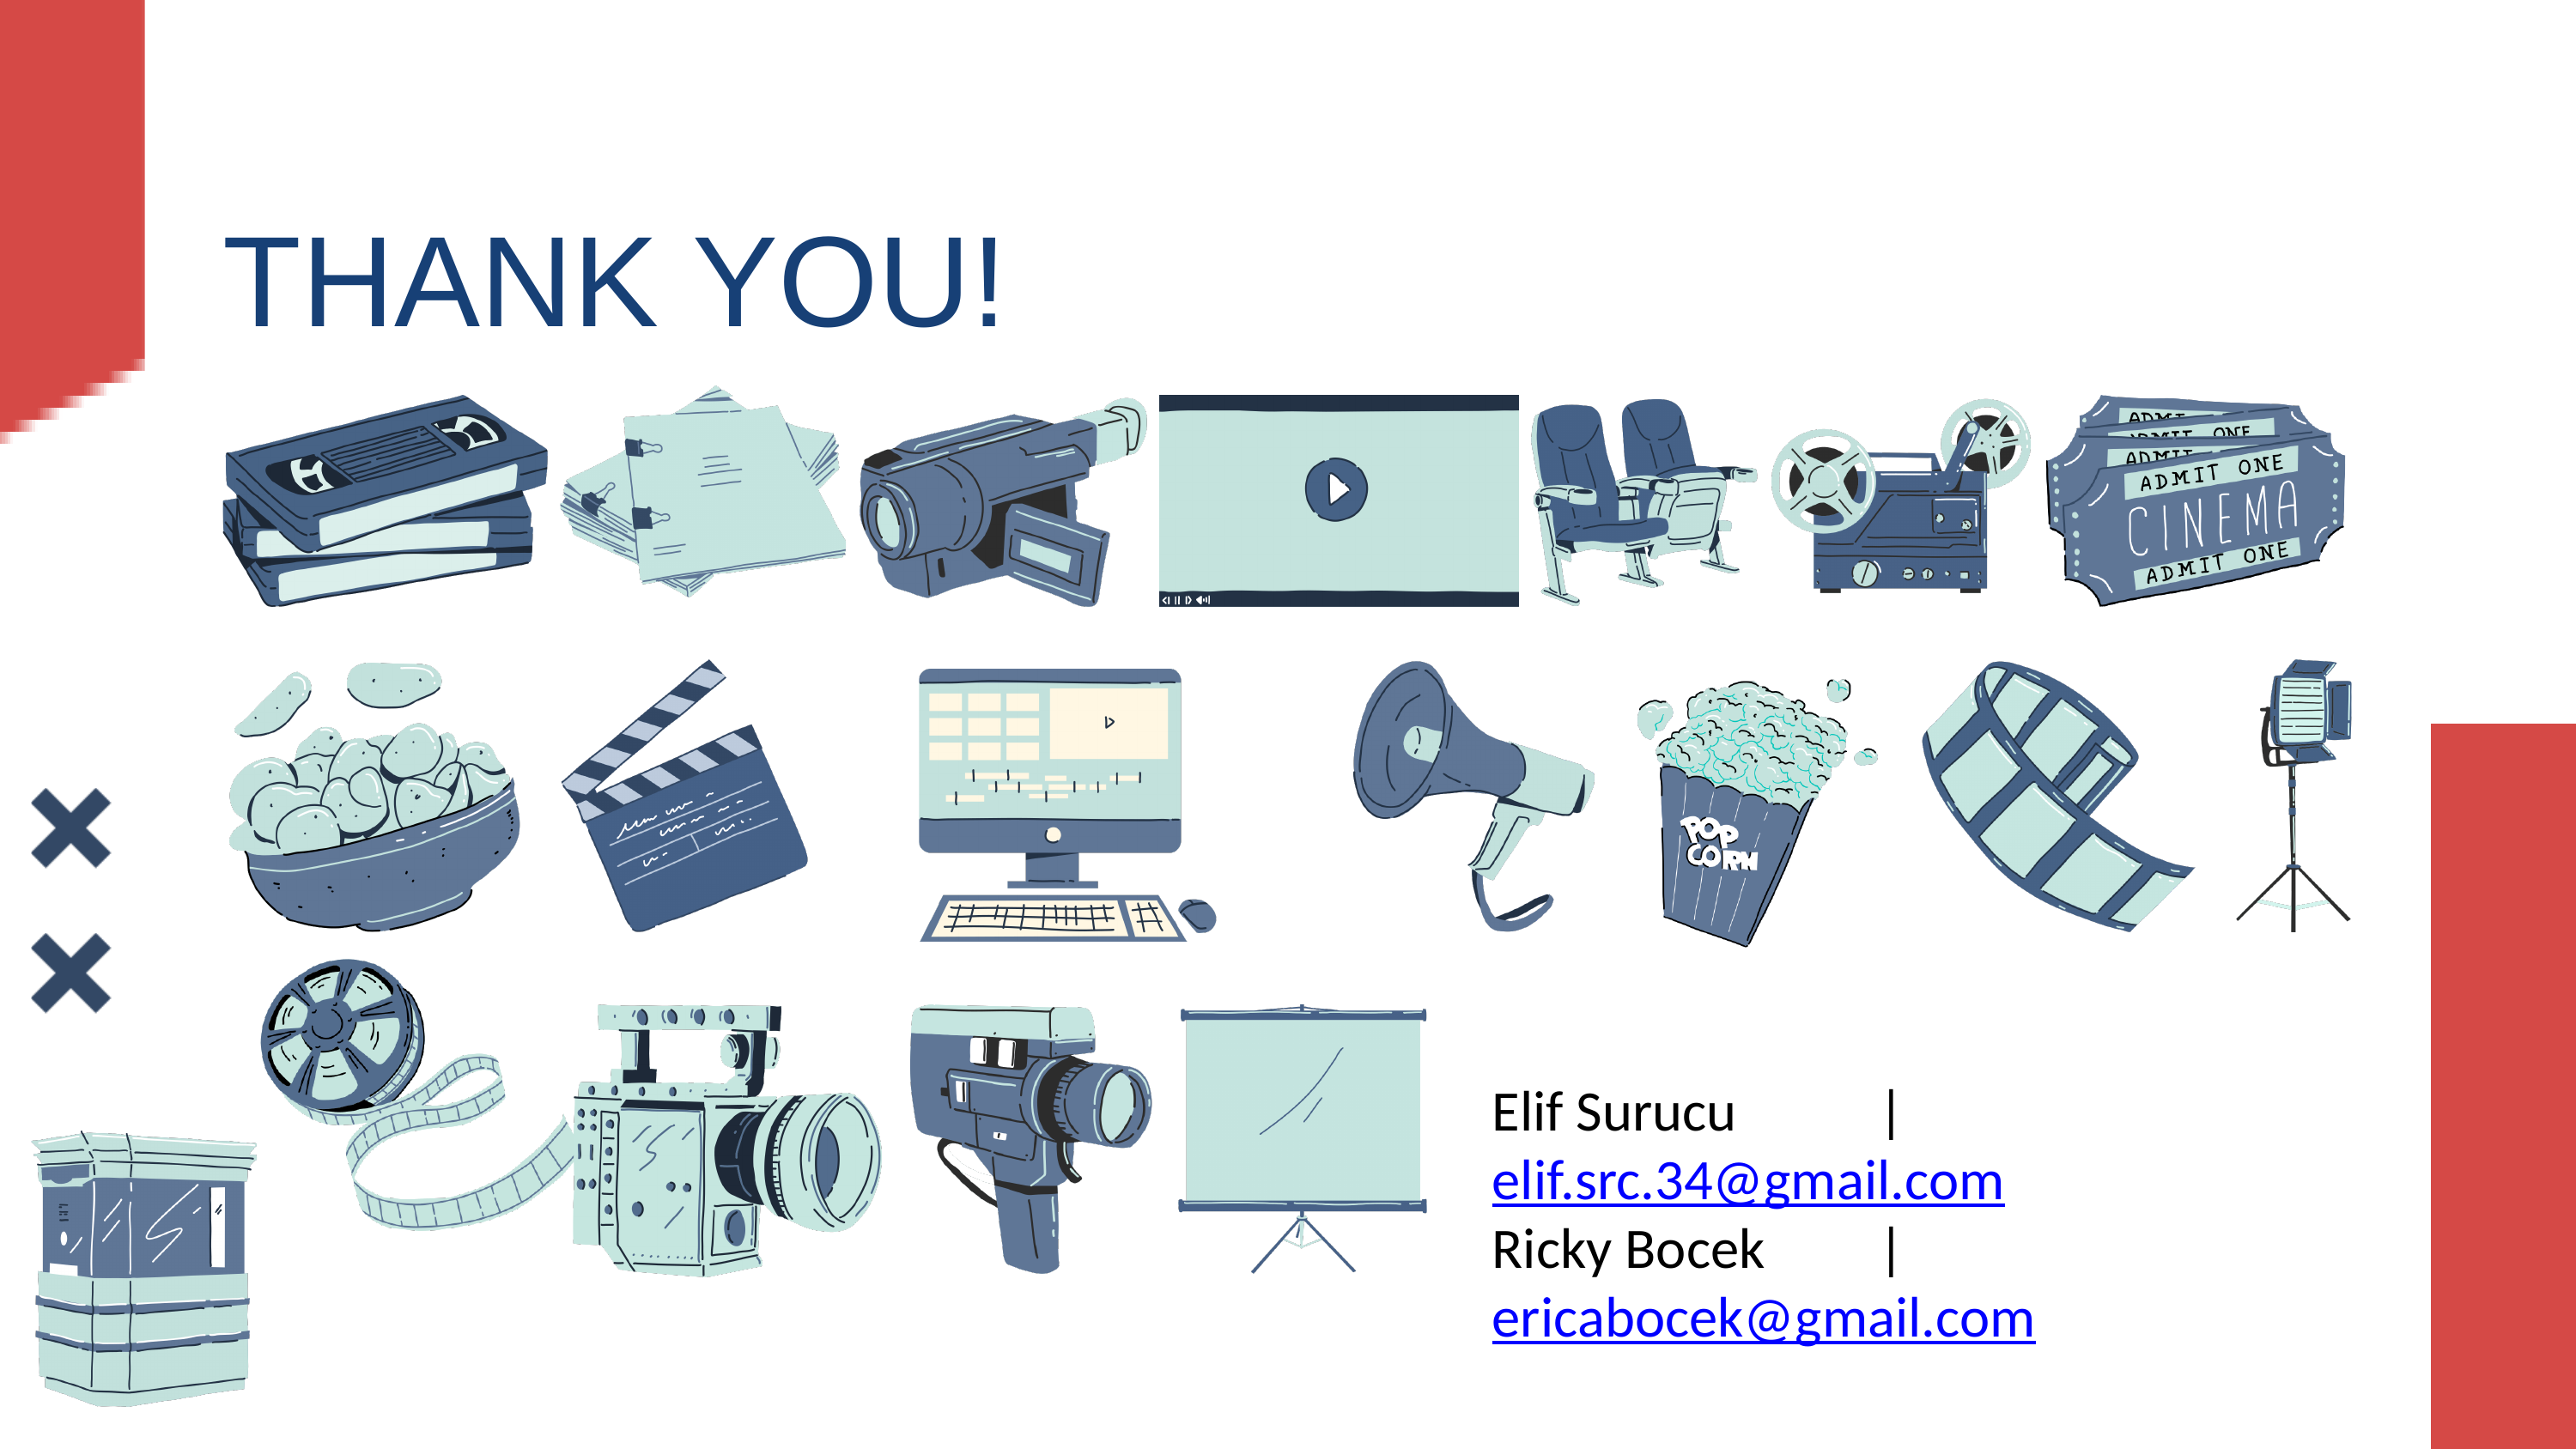

THANK YOU!

Elif Surucu		| elif.src.34@gmail.com
Ricky Bocek 	| ericabocek@gmail.com